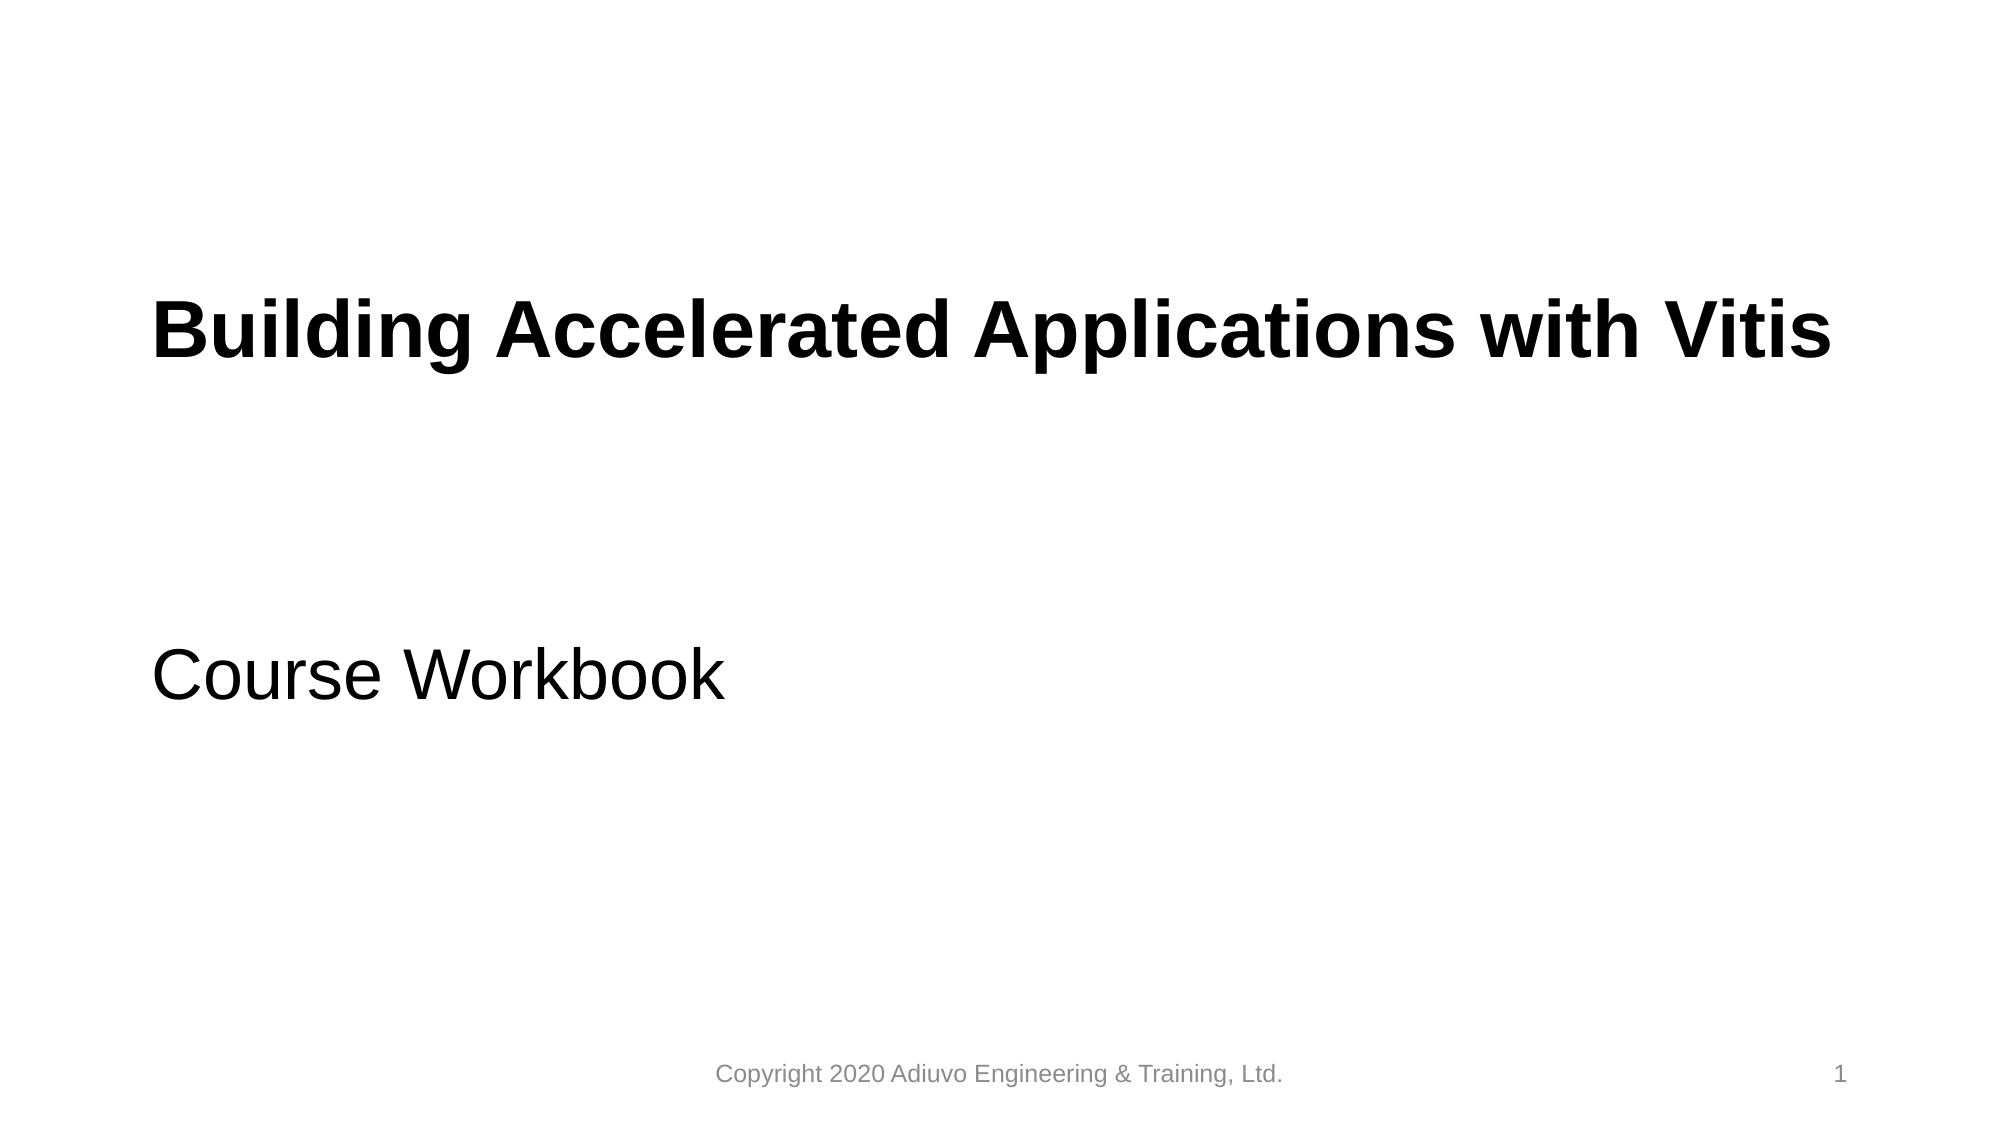

Building Accelerated Applications with Vitis

Course Workbook
Copyright 2020 Adiuvo Engineering & Training, Ltd.
1